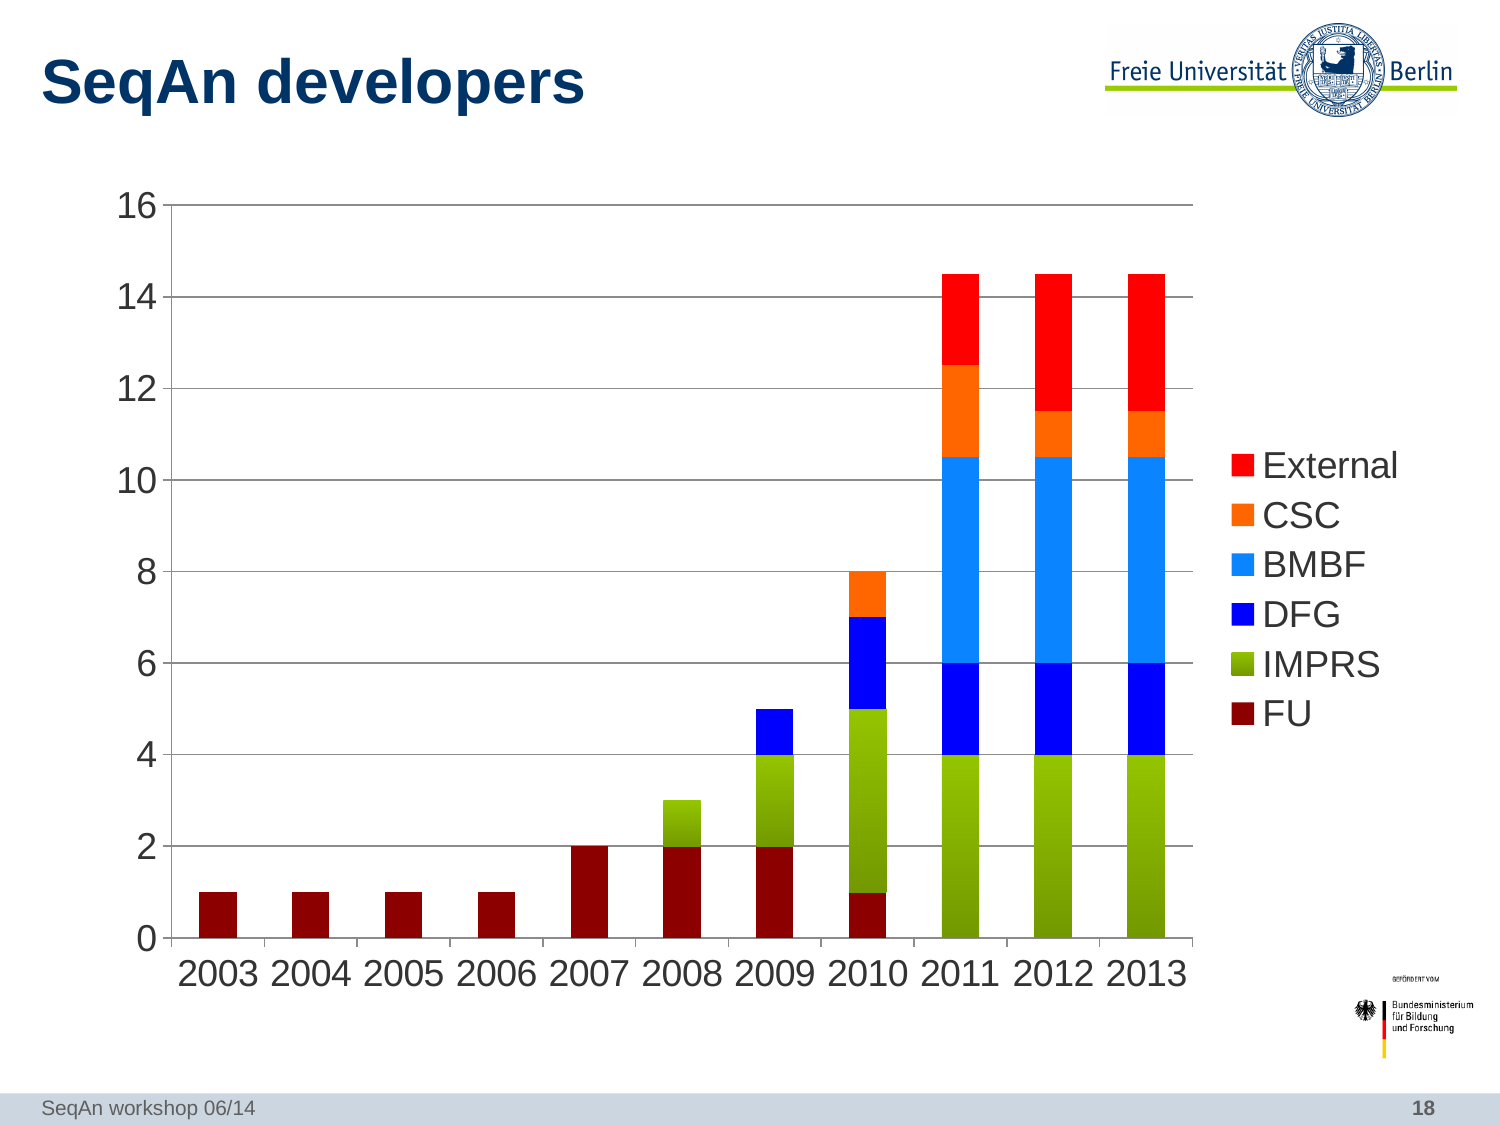

# SeqAn developers

### Chart

| Category | FU | IMPRS | DFG | BMBF | CSC | External |
|---|---|---|---|---|---|---|
| 2003.0 | 1.0 | 0.0 | 0.0 | 0.0 | None | None |
| 2004.0 | 1.0 | 0.0 | 0.0 | 0.0 | None | None |
| 2005.0 | 1.0 | 0.0 | 0.0 | 0.0 | None | None |
| 2006.0 | 1.0 | 0.0 | 0.0 | 0.0 | None | None |
| 2007.0 | 2.0 | 0.0 | 0.0 | 0.0 | None | None |
| 2008.0 | 2.0 | 1.0 | 0.0 | 0.0 | None | None |
| 2009.0 | 2.0 | 2.0 | 1.0 | 0.0 | None | None |
| 2010.0 | 1.0 | 4.0 | 2.0 | 0.0 | 1.0 | None |
| 2011.0 | 0.0 | 4.0 | 2.0 | 4.5 | 2.0 | 2.0 |
| 2012.0 | 0.0 | 4.0 | 2.0 | 4.5 | 1.0 | 3.0 |
| 2013.0 | 0.0 | 4.0 | 2.0 | 4.5 | 1.0 | 3.0 |